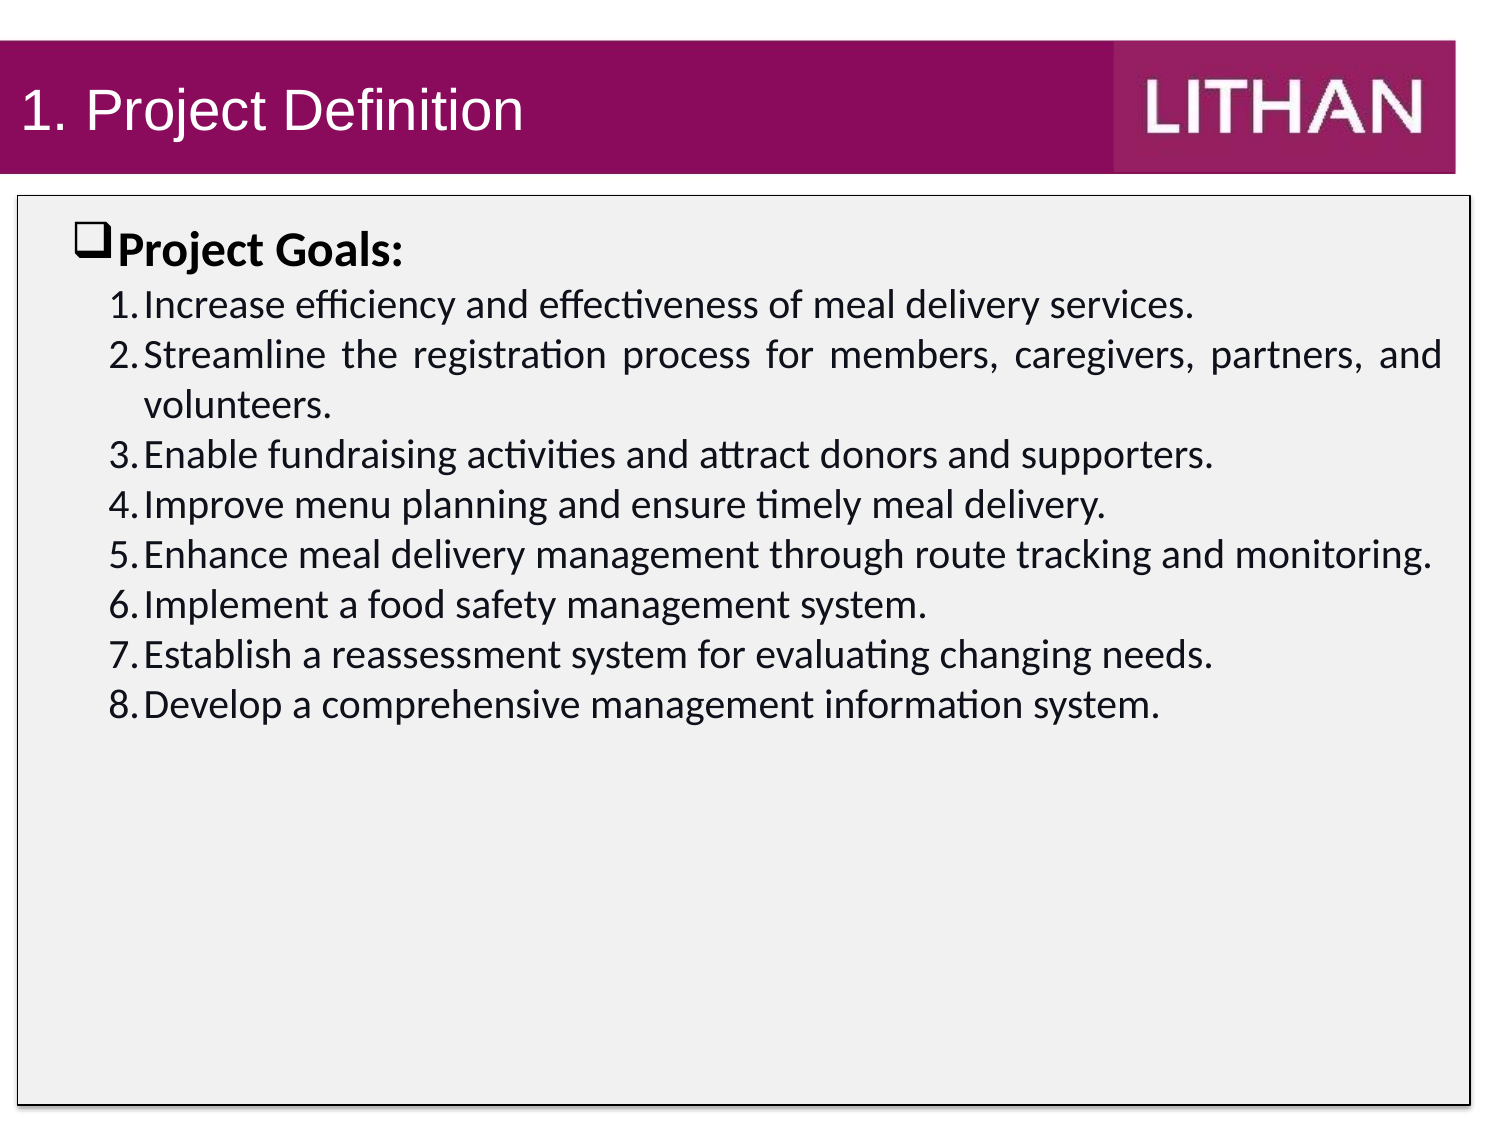

# 1. Project Definition

Project Goals:
Increase efficiency and effectiveness of meal delivery services.
Streamline the registration process for members, caregivers, partners, and volunteers.
Enable fundraising activities and attract donors and supporters.
Improve menu planning and ensure timely meal delivery.
Enhance meal delivery management through route tracking and monitoring.
Implement a food safety management system.
Establish a reassessment system for evaluating changing needs.
Develop a comprehensive management information system.